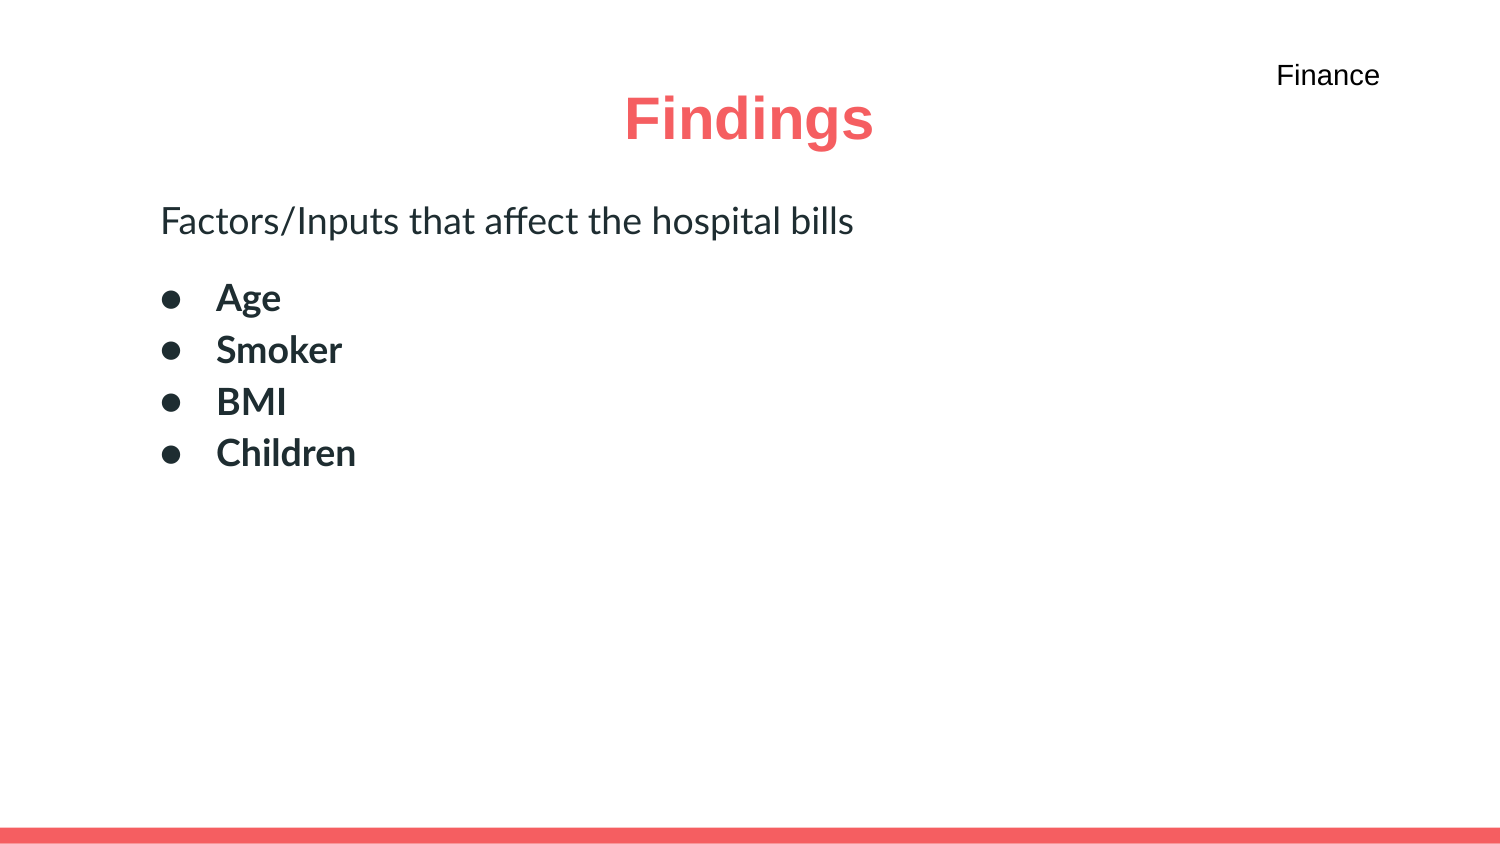

Finance
# Findings
  Factors/Inputs that affect the hospital bills
Age
Smoker
BMI
Children